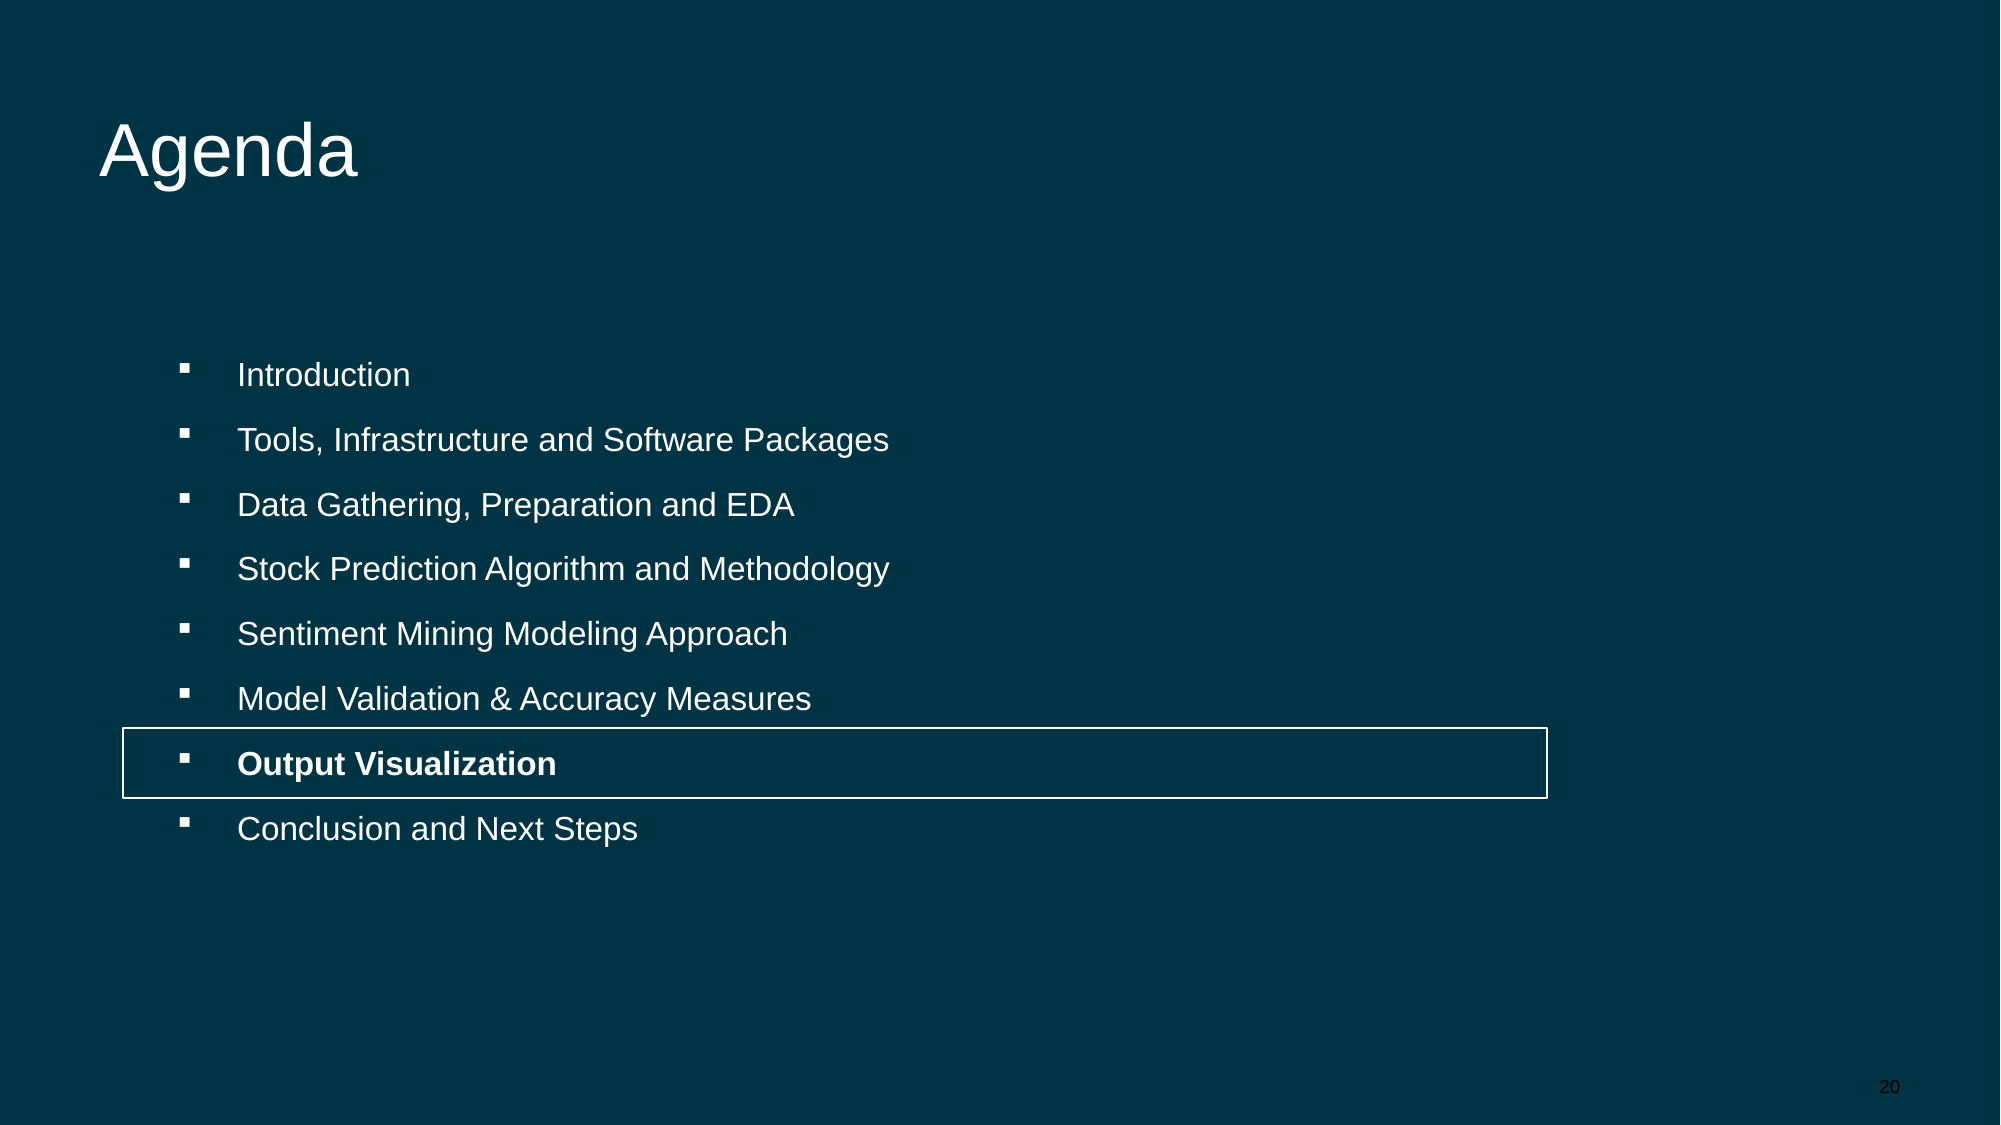

# Agenda

Introduction
Tools, Infrastructure and Software Packages
Data Gathering, Preparation and EDA
Stock Prediction Algorithm and Methodology
Sentiment Mining Modeling Approach
Model Validation & Accuracy Measures
Output Visualization
Conclusion and Next Steps

20